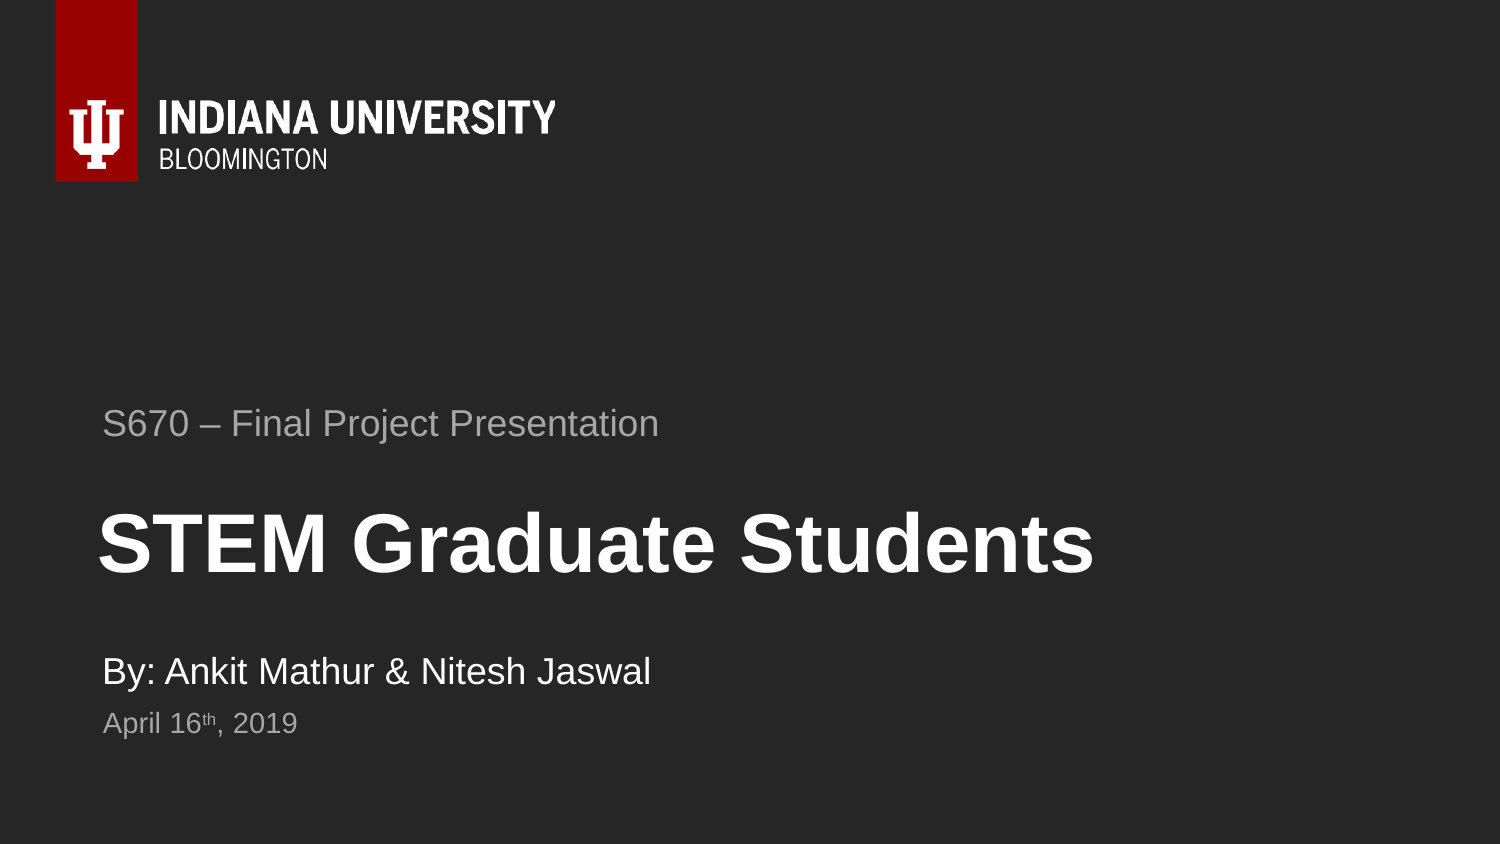

S670 – Final Project Presentation
# STEM Graduate Students
By: Ankit Mathur & Nitesh Jaswal
April 16th, 2019